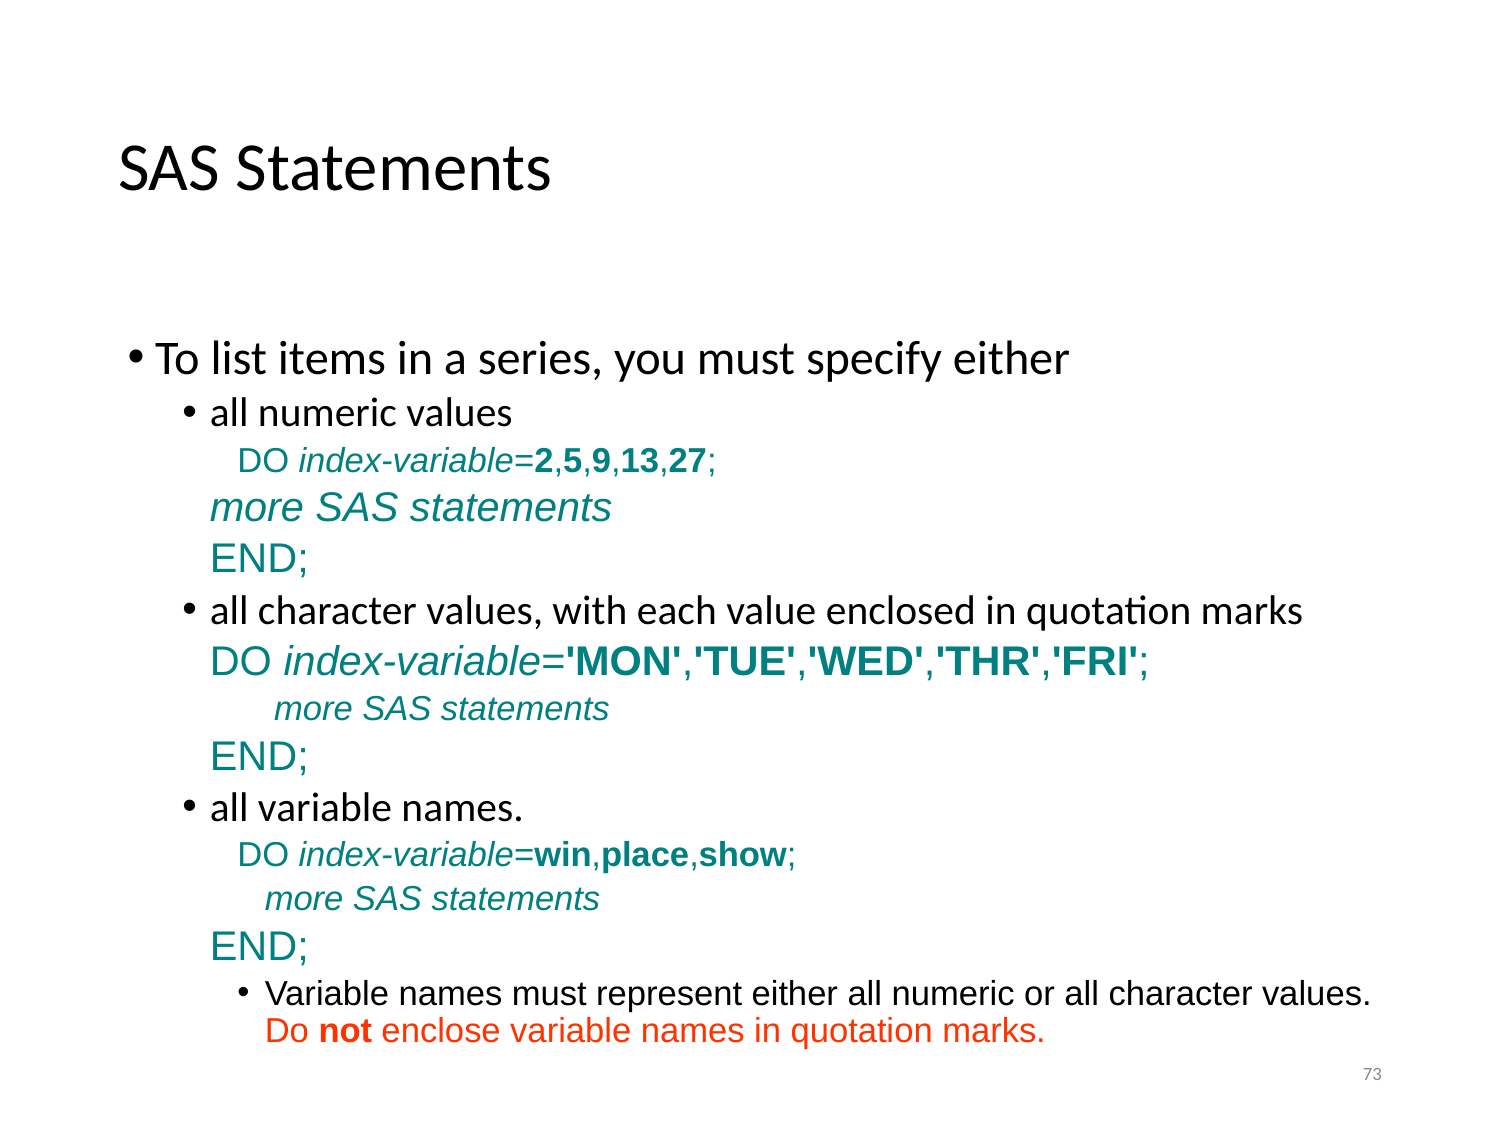

# SAS Statements
To list items in a series, you must specify either
all numeric values
DO index-variable=2,5,9,13,27;
			more SAS statements
		END;
all character values, with each value enclosed in quotation marks
		DO index-variable='MON','TUE','WED','THR','FRI';
	 more SAS statements
		END;
all variable names.
DO index-variable=win,place,show;
		more SAS statements
		END;
Variable names must represent either all numeric or all character values. Do not enclose variable names in quotation marks.

73